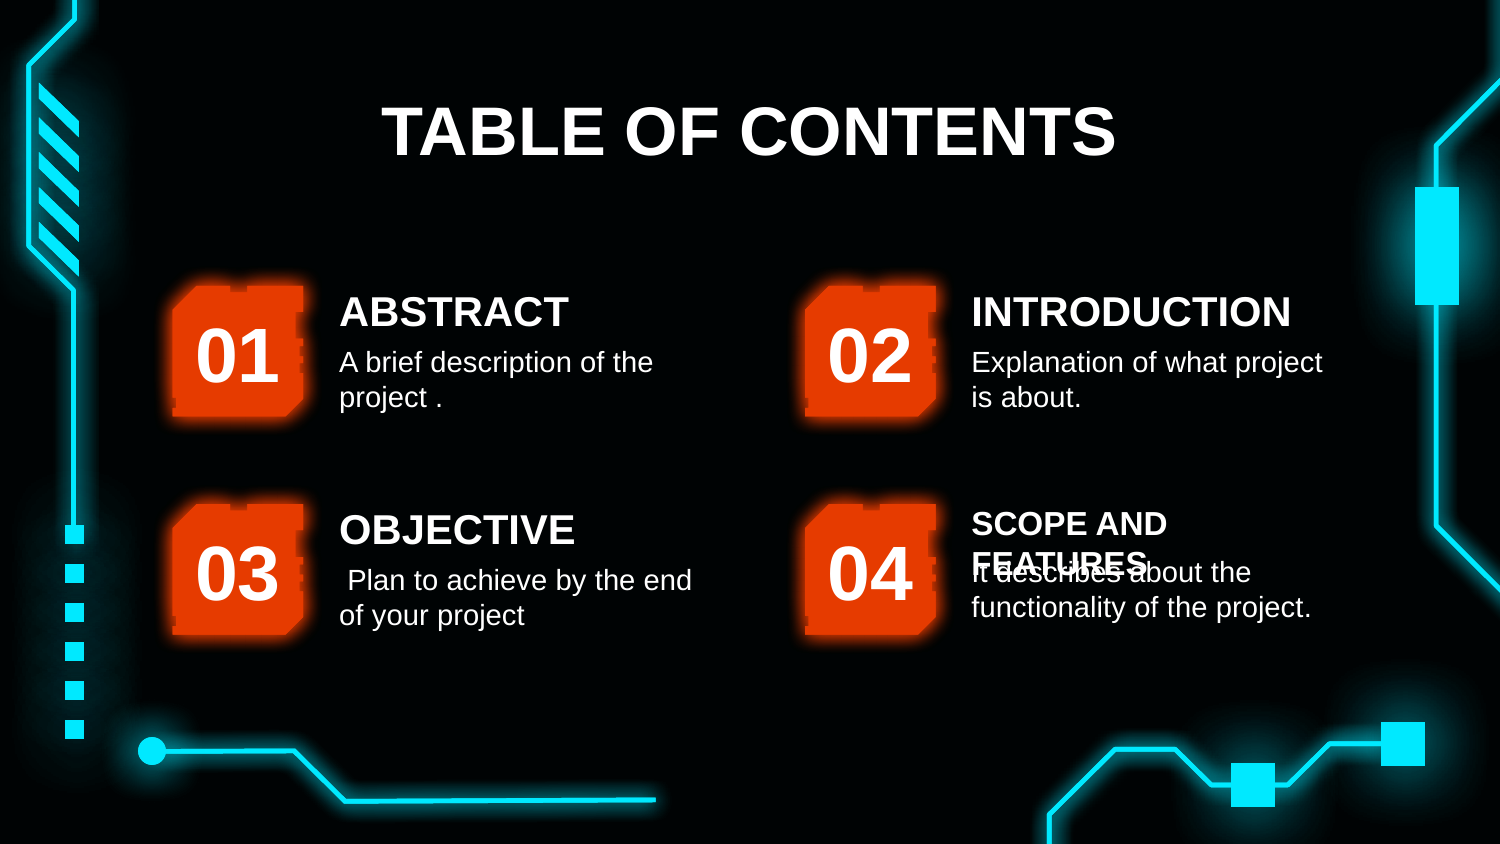

# TABLE OF CONTENTS
ABSTRACT
INTRODUCTION

01
02
A brief description of the project .
Explanation of what project is about.
OBJECTIVE
SCOPE AND FEATURES

03
04
It describes about the functionality of the project.
 Plan to achieve by the end of your project